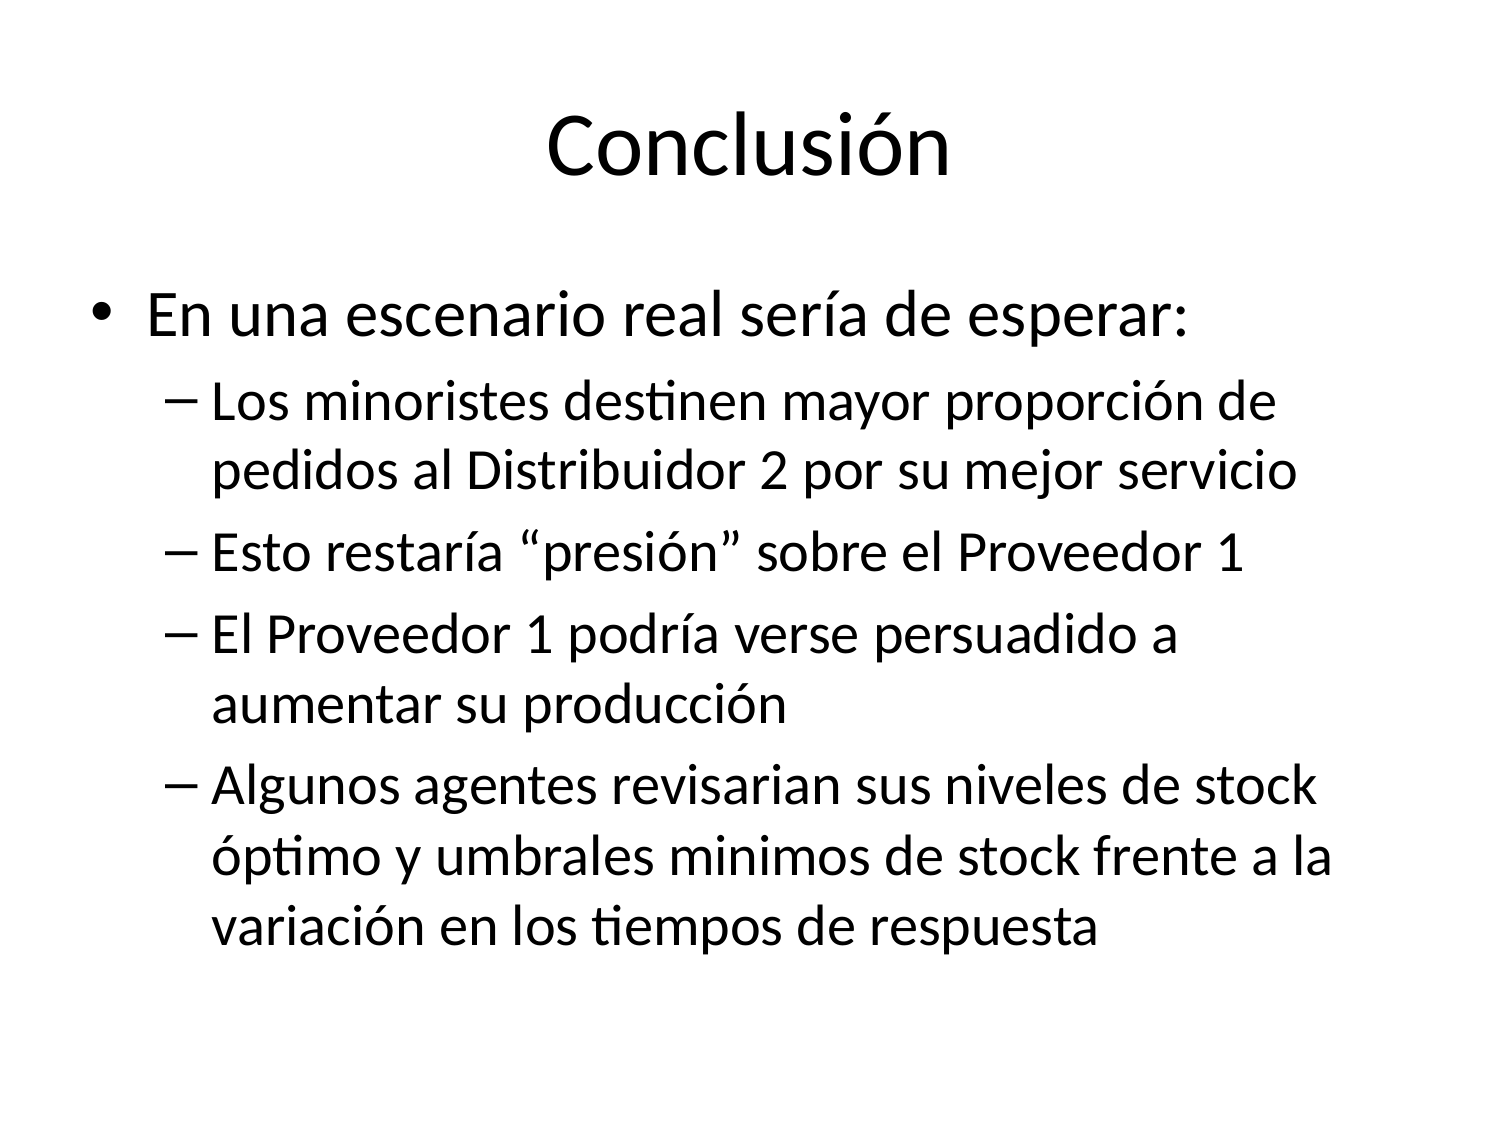

# Conclusión
En una escenario real sería de esperar:
Los minoristes destinen mayor proporción de pedidos al Distribuidor 2 por su mejor servicio
Esto restaría “presión” sobre el Proveedor 1
El Proveedor 1 podría verse persuadido a aumentar su producción
Algunos agentes revisarian sus niveles de stock óptimo y umbrales minimos de stock frente a la variación en los tiempos de respuesta